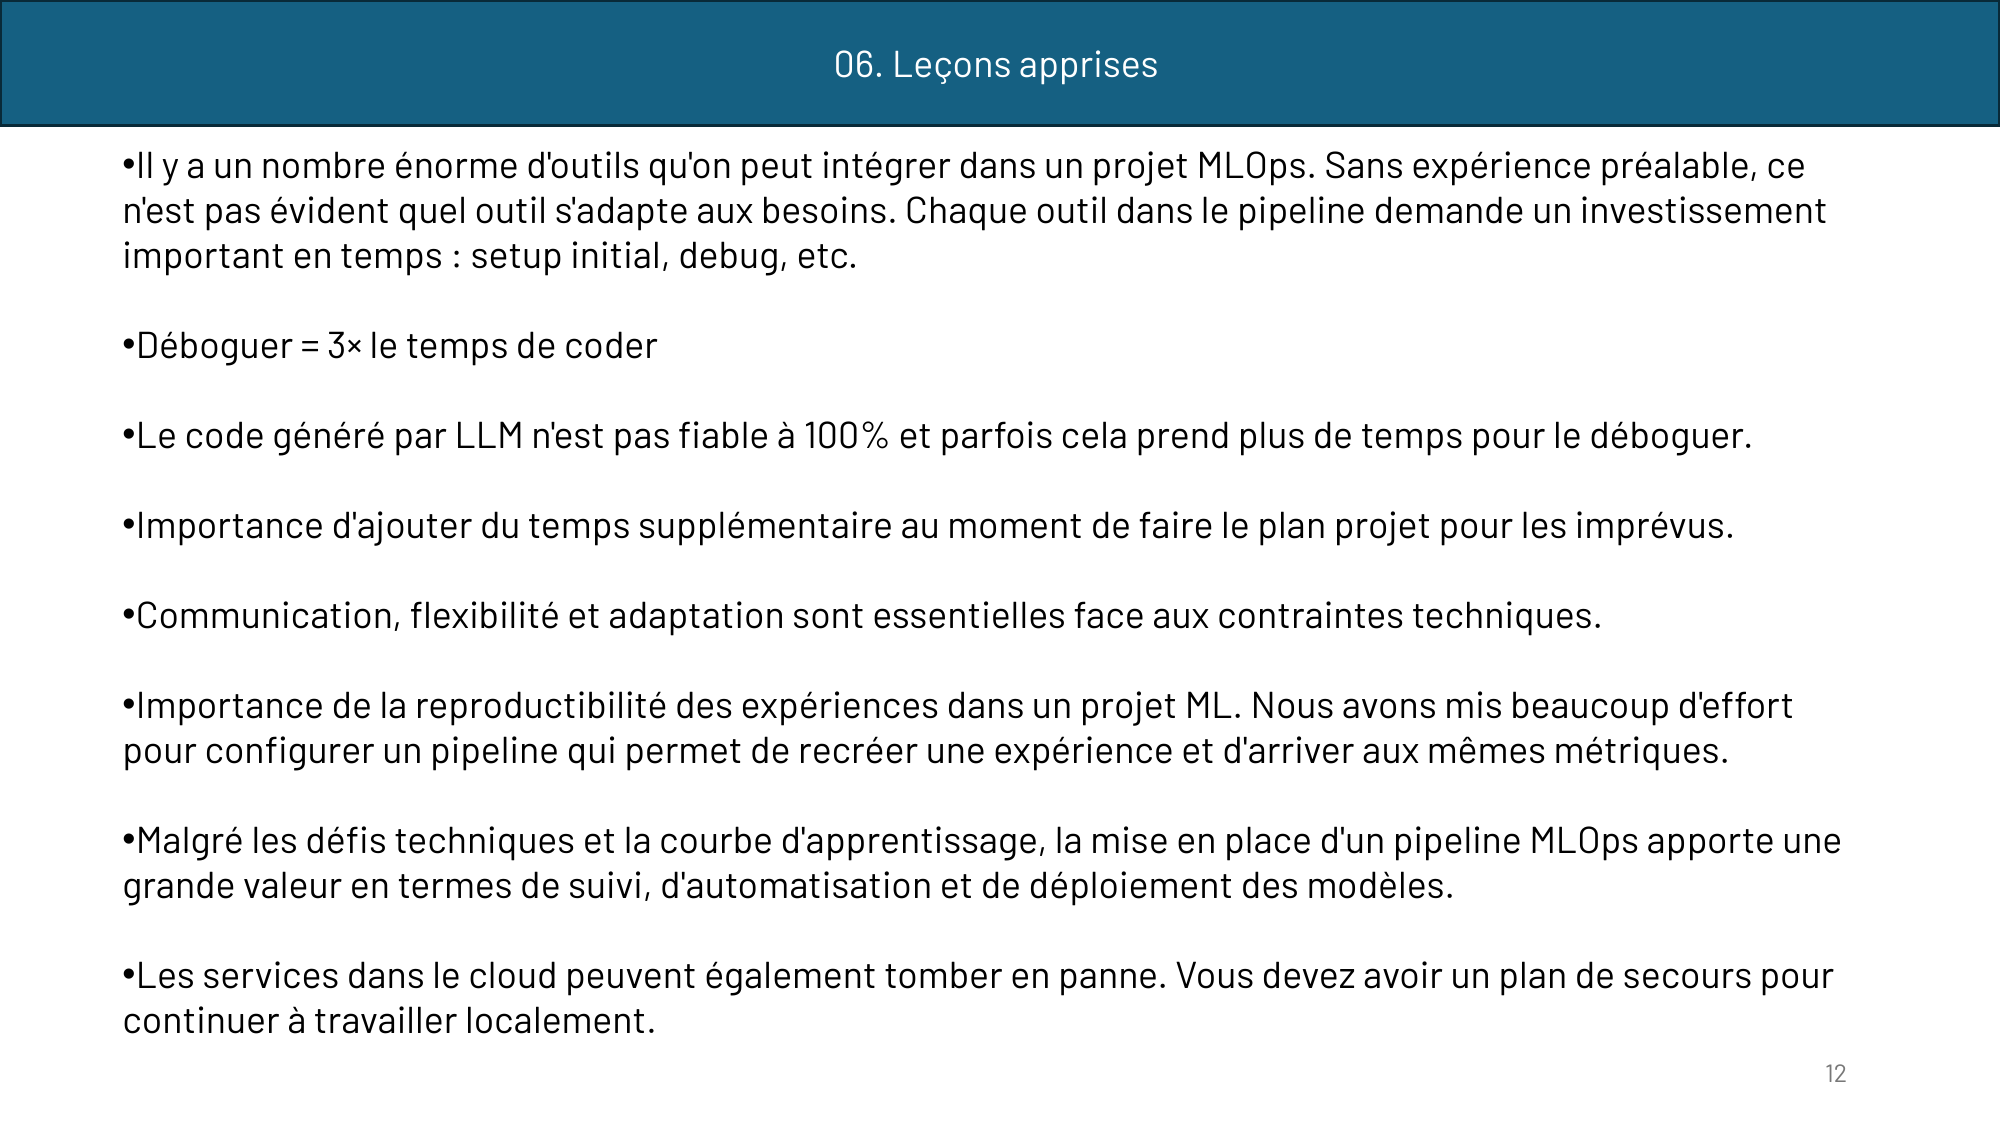

06. Leçons apprises
Il y a un nombre énorme d'outils qu'on peut intégrer dans un projet MLOps. Sans expérience préalable, ce n'est pas évident quel outil s'adapte aux besoins. Chaque outil dans le pipeline demande un investissement important en temps : setup initial, debug, etc.
Déboguer = 3× le temps de coder

Le code généré par LLM n'est pas fiable à 100% et parfois cela prend plus de temps pour le déboguer.
Importance d'ajouter du temps supplémentaire au moment de faire le plan projet pour les imprévus.
Communication, flexibilité et adaptation sont essentielles face aux contraintes techniques.

Importance de la reproductibilité des expériences dans un projet ML. Nous avons mis beaucoup d'effort pour configurer un pipeline qui permet de recréer une expérience et d'arriver aux mêmes métriques.

Malgré les défis techniques et la courbe d'apprentissage, la mise en place d'un pipeline MLOps apporte une grande valeur en termes de suivi, d'automatisation et de déploiement des modèles.

Les services dans le cloud peuvent également tomber en panne. Vous devez avoir un plan de secours pour continuer à travailler localement.

12